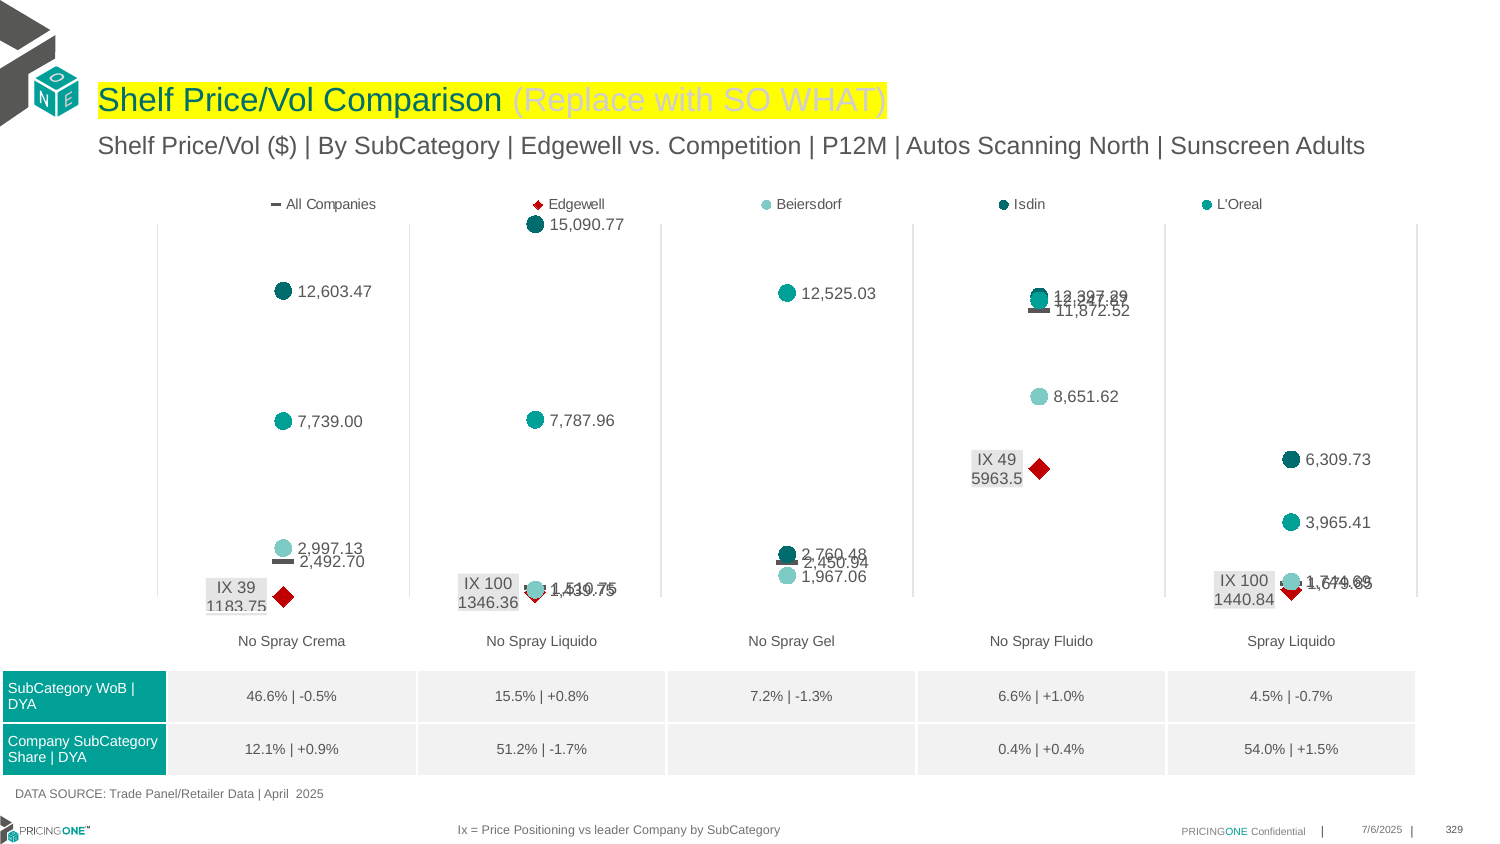

# Shelf Price/Vol Comparison (Replace with SO WHAT)
Shelf Price/Vol ($) | By SubCategory | Edgewell vs. Competition | P12M | Autos Scanning North | Sunscreen Adults

### Chart

| Category | All Companies | Edgewell | Beiersdorf | Isdin | L'Oreal |
|---|---|---|---|---|---|
| IX 39 | 2492.7 | 1183.75 | 2997.13 | 12603.47 | 7739.0 |
| IX 100 | 1510.75 | 1346.36 | 1439.75 | 15090.77 | 7787.96 |
| None | 2450.94 | None | 1967.06 | 2760.48 | 12525.03 |
| IX 49 | 11872.52 | 5963.5 | 8651.62 | 12397.29 | 12247.87 |
| IX 100 | 1679.85 | 1440.84 | 1744.69 | 6309.73 | 3965.41 |
|  | No Spray Crema | No Spray Liquido | No Spray Gel | No Spray Fluido | Spray Liquido |
| --- | --- | --- | --- | --- | --- |
| SubCategory WoB | DYA | 46.6% | -0.5% | 15.5% | +0.8% | 7.2% | -1.3% | 6.6% | +1.0% | 4.5% | -0.7% |
| Company SubCategory Share | DYA | 12.1% | +0.9% | 51.2% | -1.7% |  | 0.4% | +0.4% | 54.0% | +1.5% |
DATA SOURCE: Trade Panel/Retailer Data | April  2025
Ix = Price Positioning vs leader Company by SubCategory
7/6/2025
329